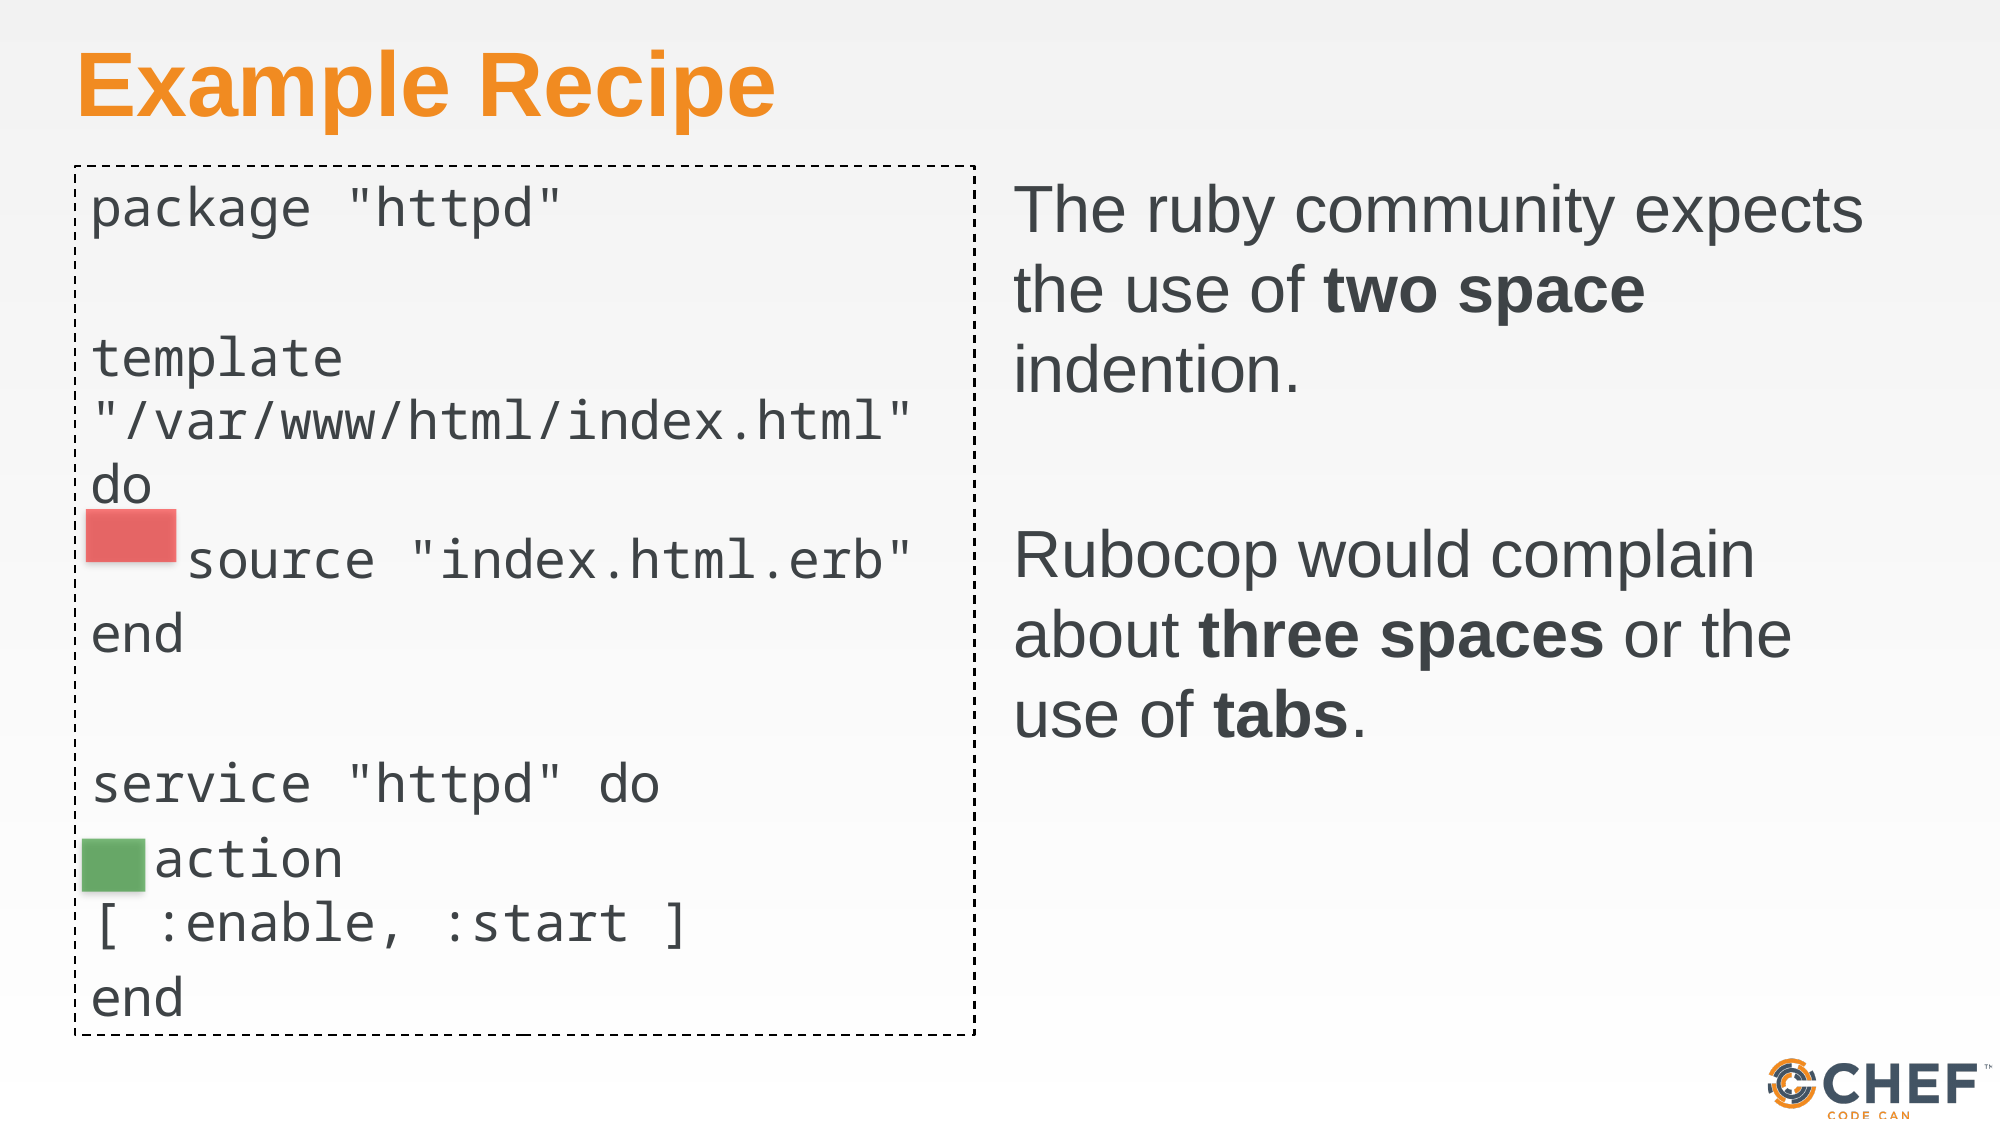

# Example Recipe
package "httpd"

template "/var/www/html/index.html" do
   source "index.html.erb"
end

service "httpd" do
  action [ :enable, :start ]
end
The ruby community expects the use of two space indention.

Rubocop would complain about three spaces or the use of tabs.